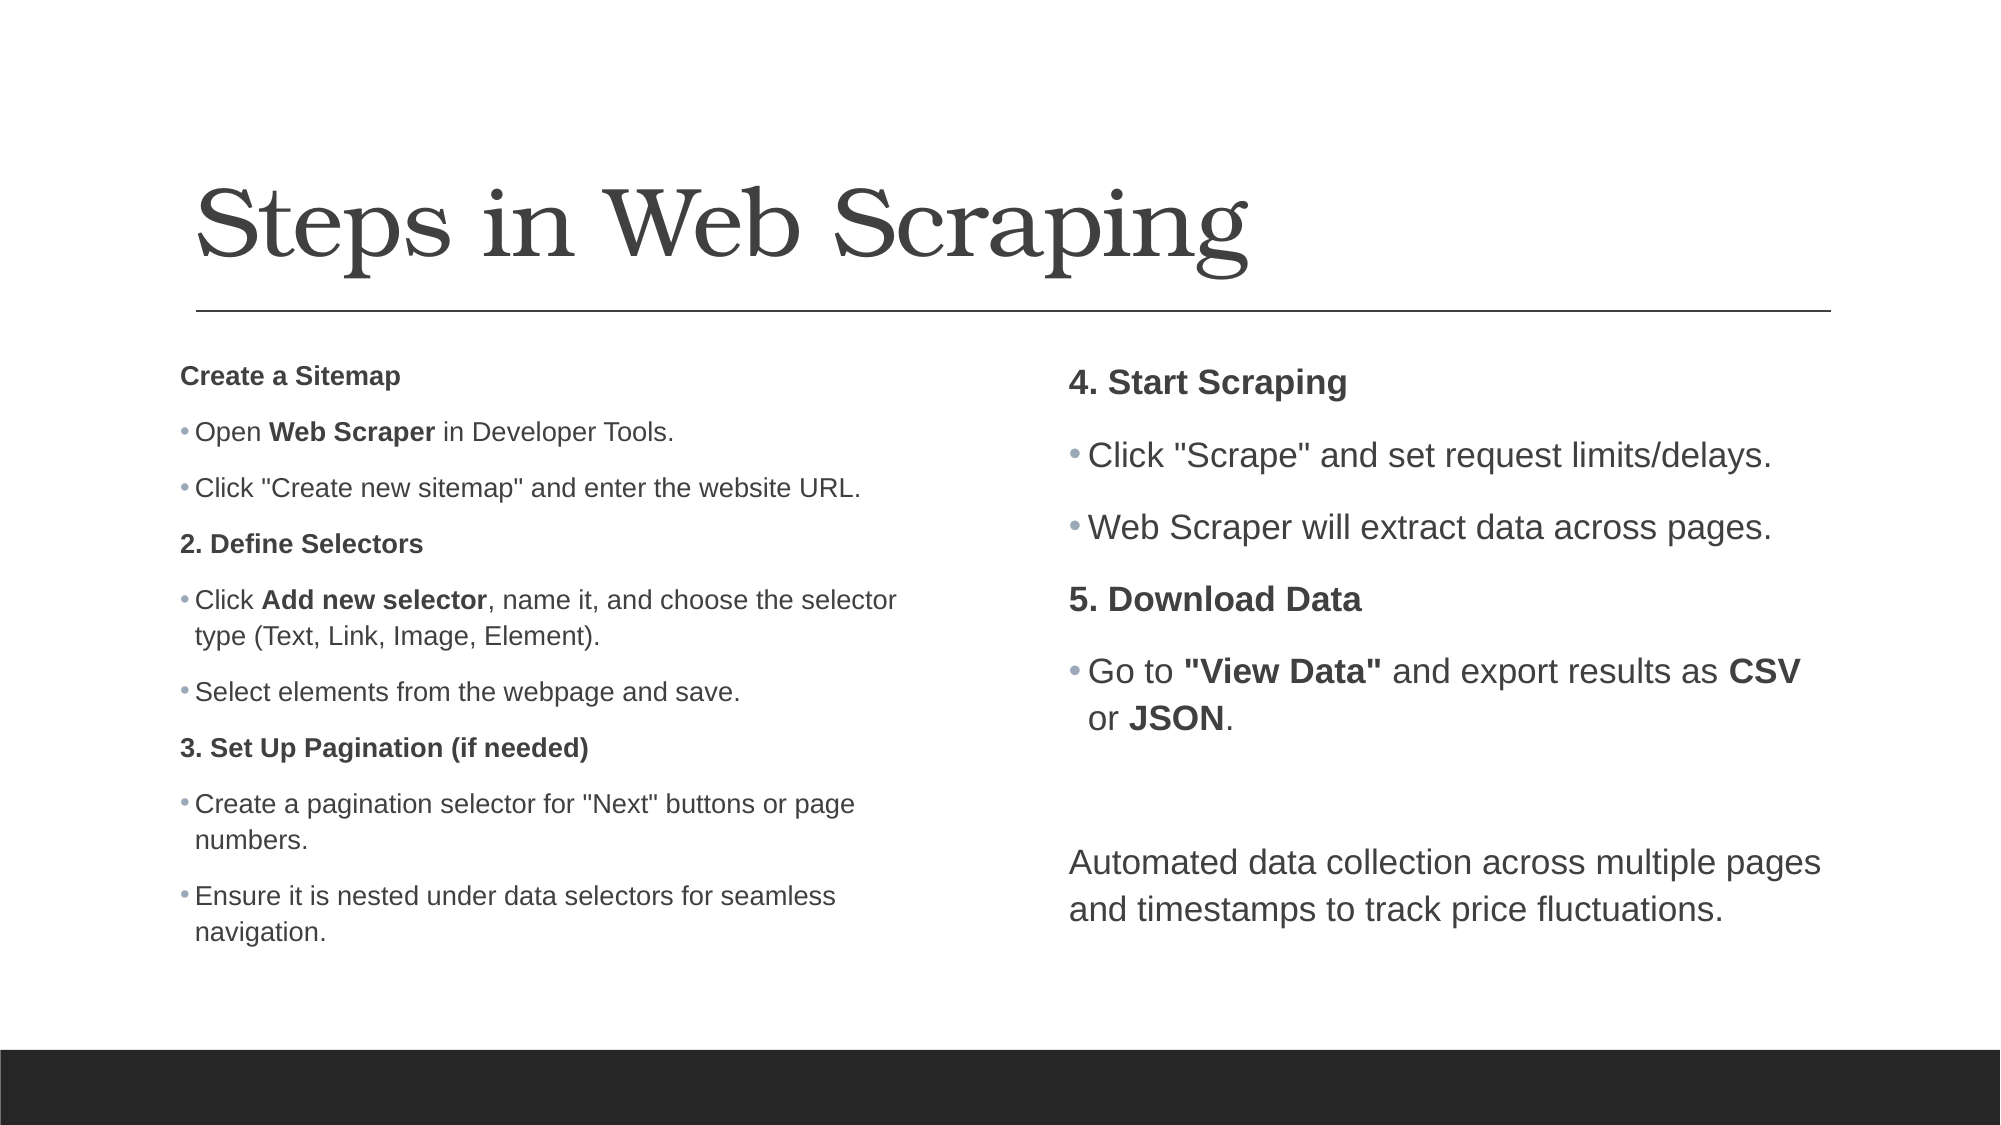

# Steps in Web Scraping
Create a Sitemap
Open Web Scraper in Developer Tools.
Click "Create new sitemap" and enter the website URL.
2. Define Selectors
Click Add new selector, name it, and choose the selector type (Text, Link, Image, Element).
Select elements from the webpage and save.
3. Set Up Pagination (if needed)
Create a pagination selector for "Next" buttons or page numbers.
Ensure it is nested under data selectors for seamless navigation.
4. Start Scraping
Click "Scrape" and set request limits/delays.
Web Scraper will extract data across pages.
5. Download Data
Go to "View Data" and export results as CSV or JSON.

Automated data collection across multiple pages and timestamps to track price fluctuations.